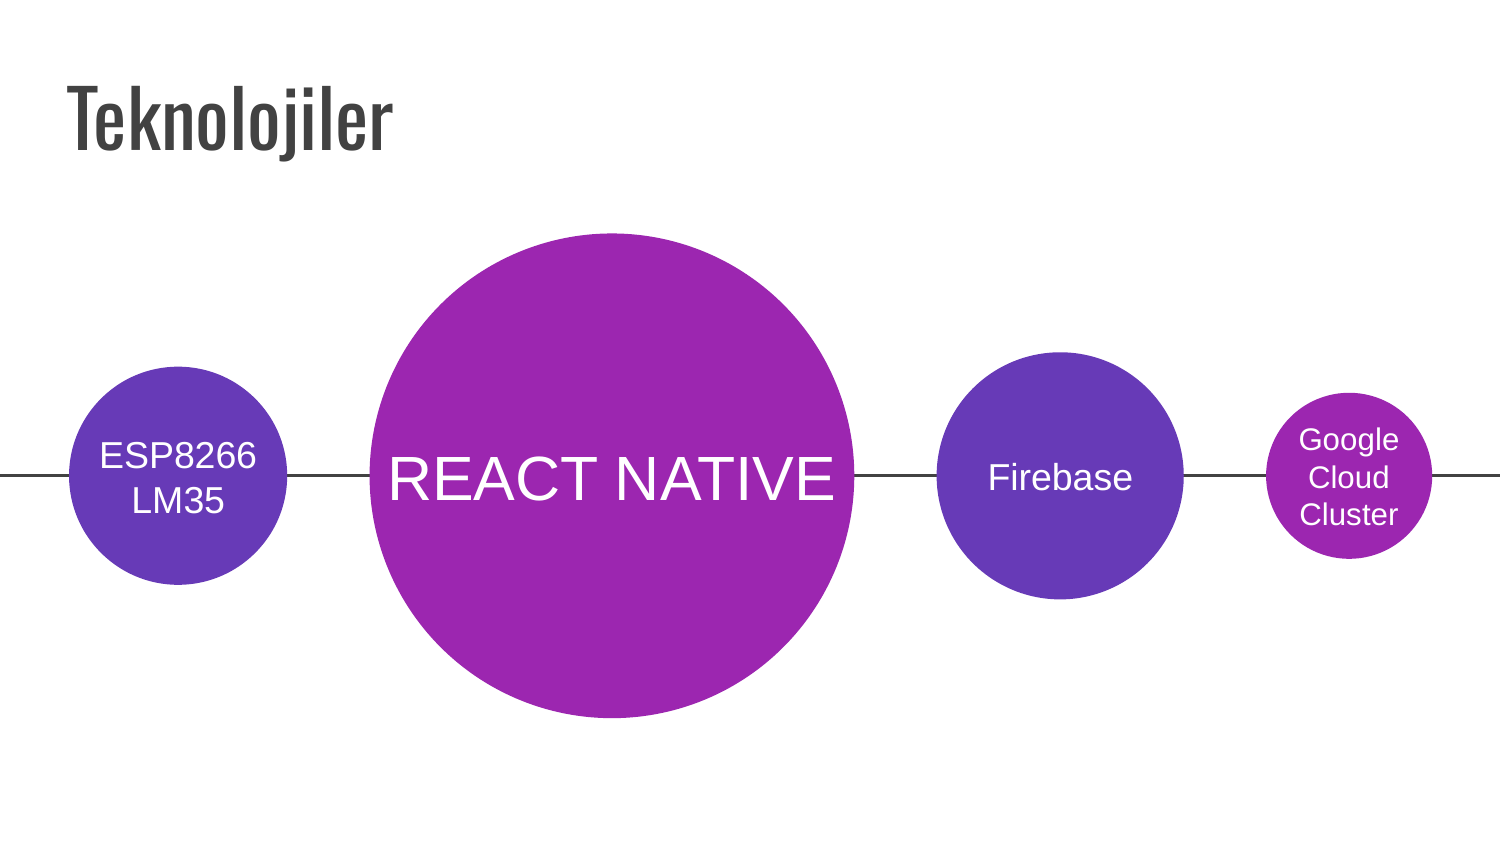

# Teknolojiler

ESP8266
LM35
REACT NATIVE
Firebase
Google Cloud
Cluster